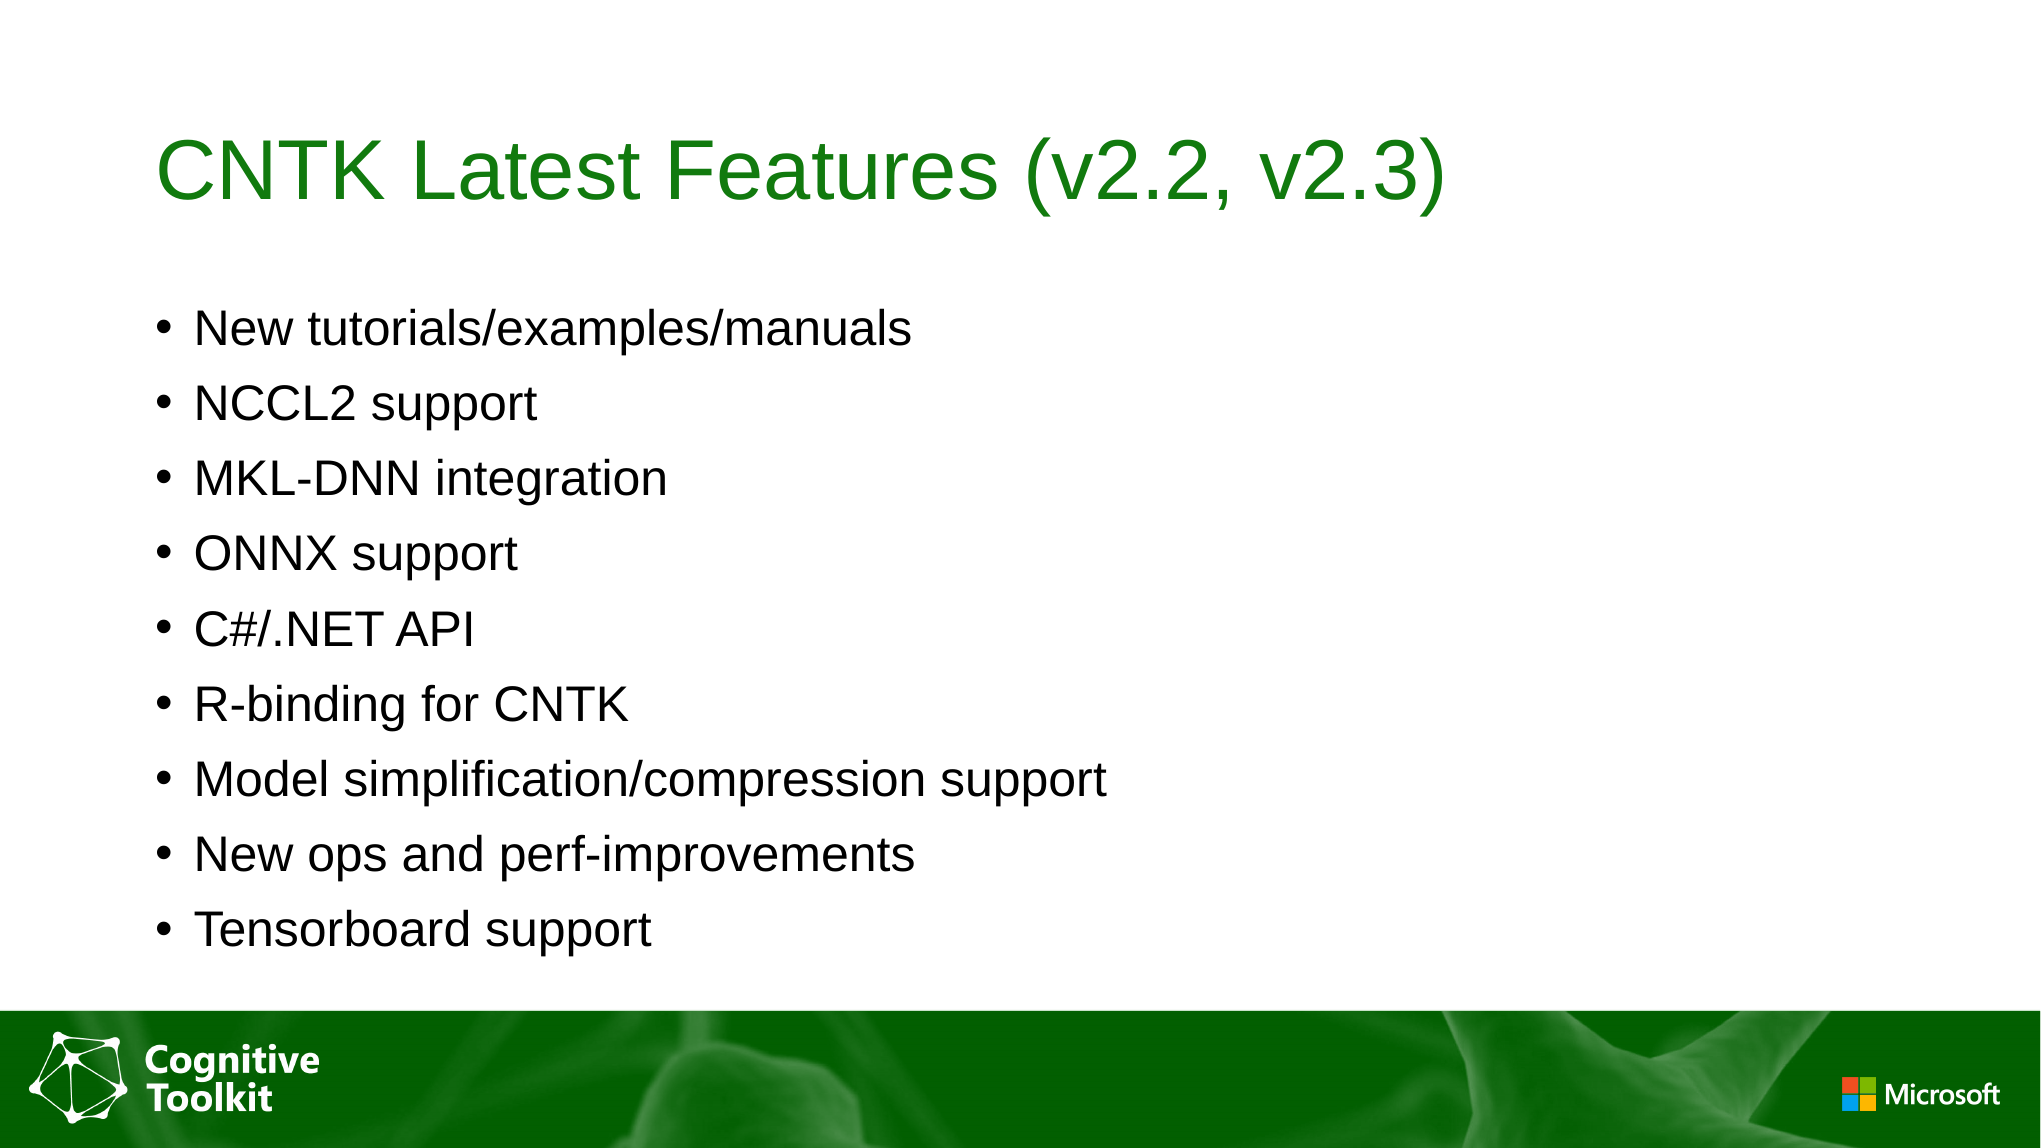

# CNTK Latest Features (v2.2, v2.3)
New tutorials/examples/manuals
NCCL2 support
MKL-DNN integration
ONNX support
C#/.NET API
R-binding for CNTK
Model simplification/compression support
New ops and perf-improvements
Tensorboard support